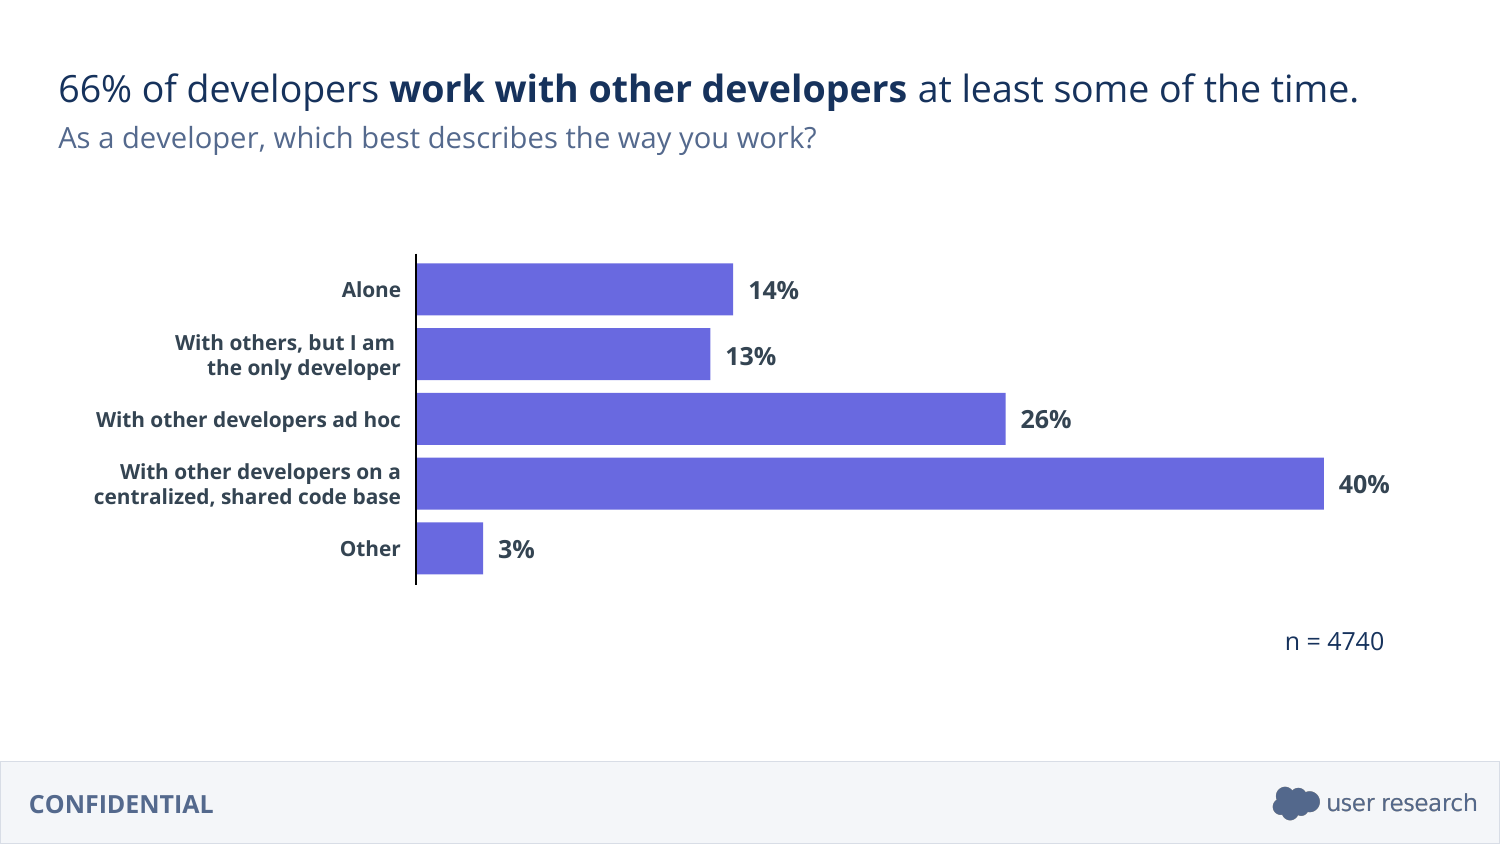

66% of developers work with other developers at least some of the time.
As a developer, which best describes the way you work?
Alone

14%

With others, but I am
the only developer
13%
With other developers ad hoc

26%

40%
With other developers on a centralized, shared code base

3%
Other
n = 4740